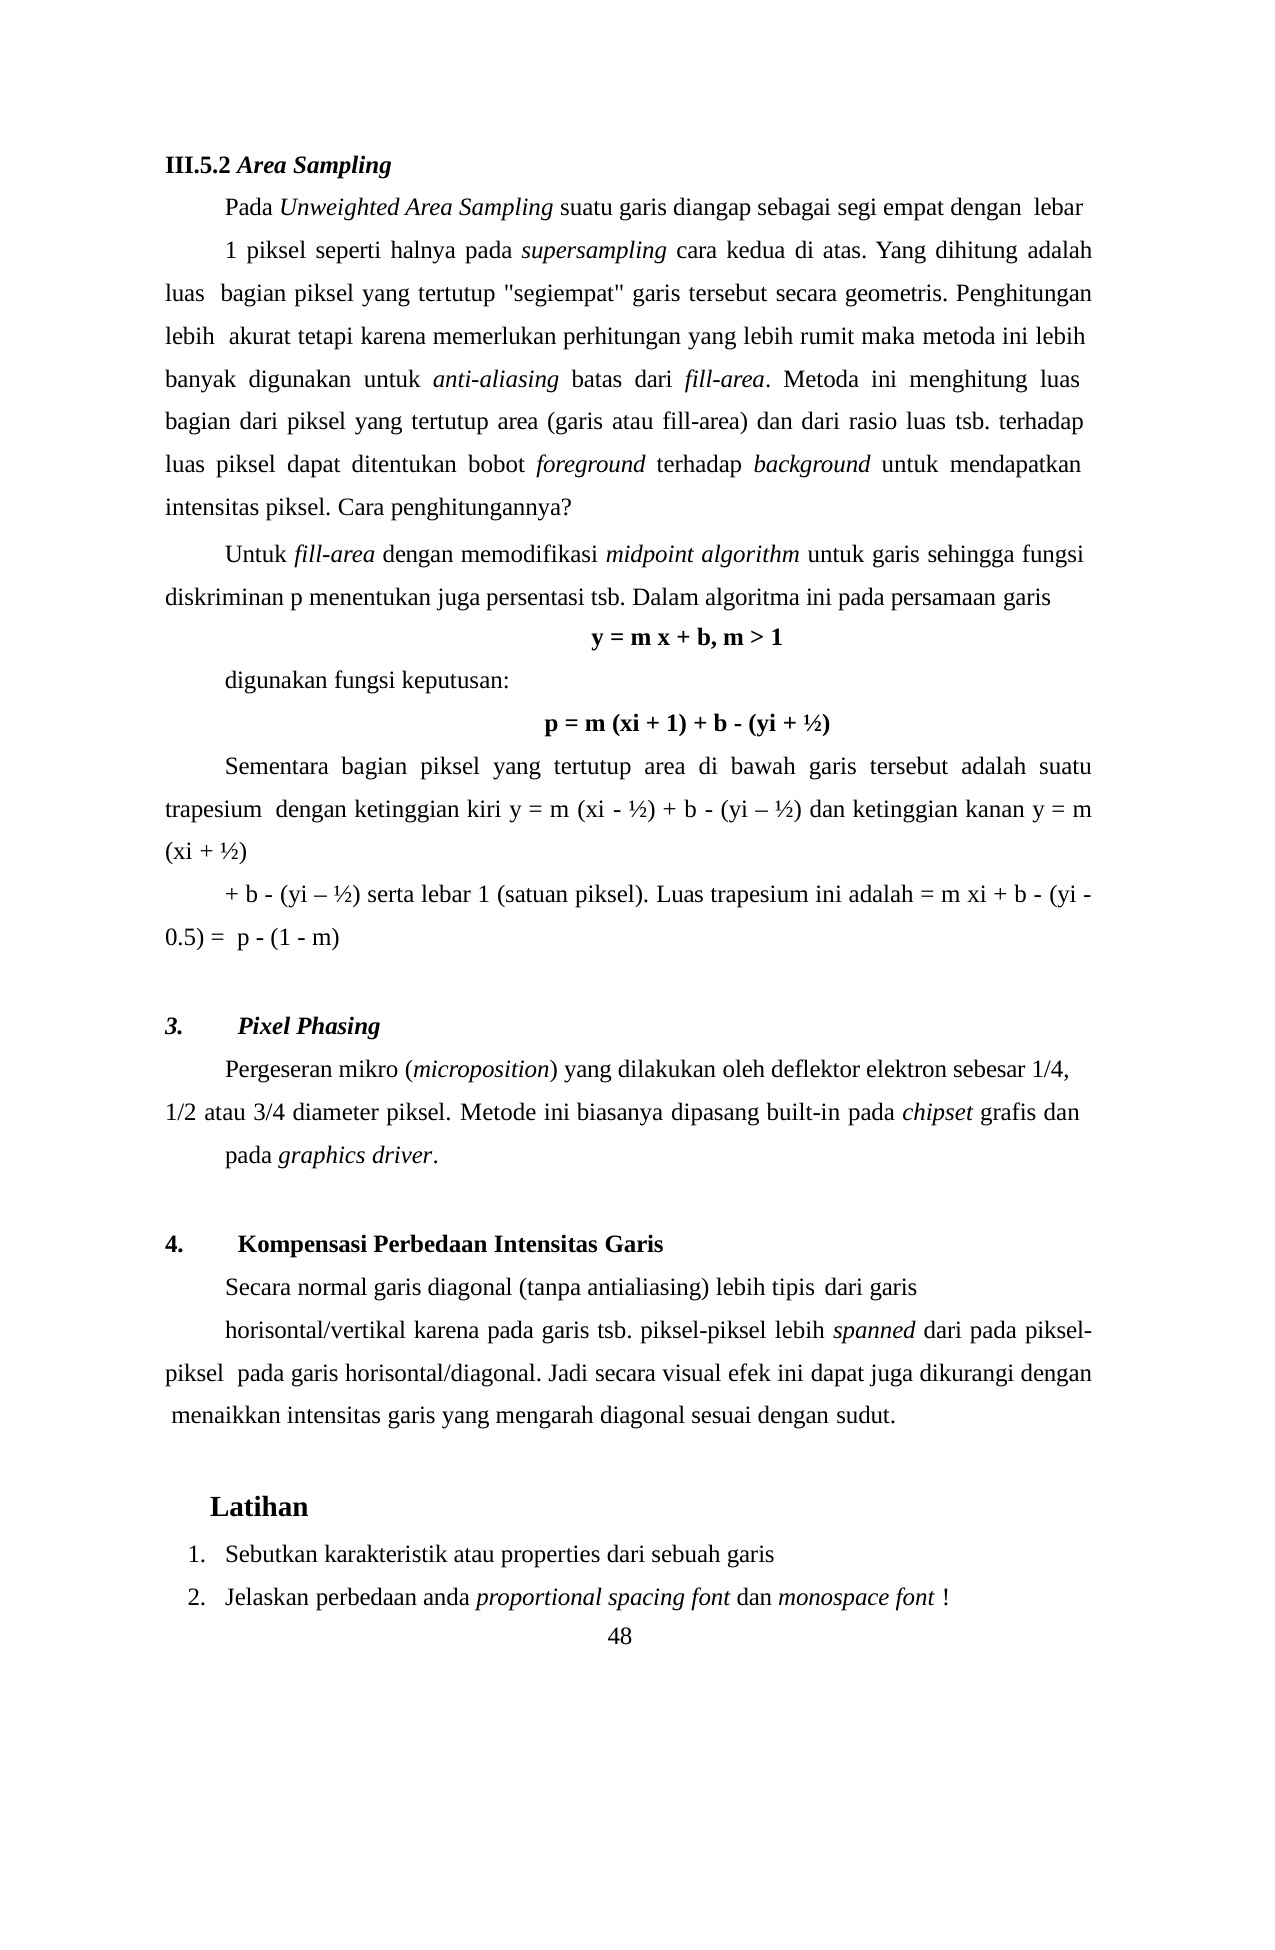

III.5.2 Area Sampling
Pada Unweighted Area Sampling suatu garis diangap sebagai segi empat dengan lebar
1 piksel seperti halnya pada supersampling cara kedua di atas. Yang dihitung adalah luas  bagian piksel yang tertutup "segiempat" garis tersebut secara geometris. Penghitungan lebih  akurat tetapi karena memerlukan perhitungan yang lebih rumit maka metoda ini lebih  banyak digunakan untuk anti-aliasing batas dari fill-area. Metoda ini menghitung luas  bagian dari piksel yang tertutup area (garis atau fill-area) dan dari rasio luas tsb. terhadap  luas piksel dapat ditentukan bobot foreground terhadap background untuk mendapatkan  intensitas piksel. Cara penghitungannya?
Untuk fill-area dengan memodifikasi midpoint algorithm untuk garis sehingga fungsi  diskriminan p menentukan juga persentasi tsb. Dalam algoritma ini pada persamaan garis
y = m x + b, m > 1
digunakan fungsi keputusan:
p = m (xi + 1) + b - (yi + ½)
Sementara bagian piksel yang tertutup area di bawah garis tersebut adalah suatu trapesium  dengan ketinggian kiri y = m (xi - ½) + b - (yi – ½) dan ketinggian kanan y = m (xi + ½)
+ b - (yi – ½) serta lebar 1 (satuan piksel). Luas trapesium ini adalah = m xi + b - (yi - 0.5) =  p - (1 - m)

Pixel Phasing
Pergeseran mikro (microposition) yang dilakukan oleh deflektor elektron sebesar 1/4,  1/2 atau 3/4 diameter piksel. Metode ini biasanya dipasang built-in pada chipset grafis dan
pada graphics driver.

Kompensasi Perbedaan Intensitas Garis
Secara normal garis diagonal (tanpa antialiasing) lebih tipis dari garis
horisontal/vertikal karena pada garis tsb. piksel-piksel lebih spanned dari pada piksel-piksel  pada garis horisontal/diagonal. Jadi secara visual efek ini dapat juga dikurangi dengan  menaikkan intensitas garis yang mengarah diagonal sesuai dengan sudut.

Latihan
Sebutkan karakteristik atau properties dari sebuah garis
Jelaskan perbedaan anda proportional spacing font dan monospace font !
48